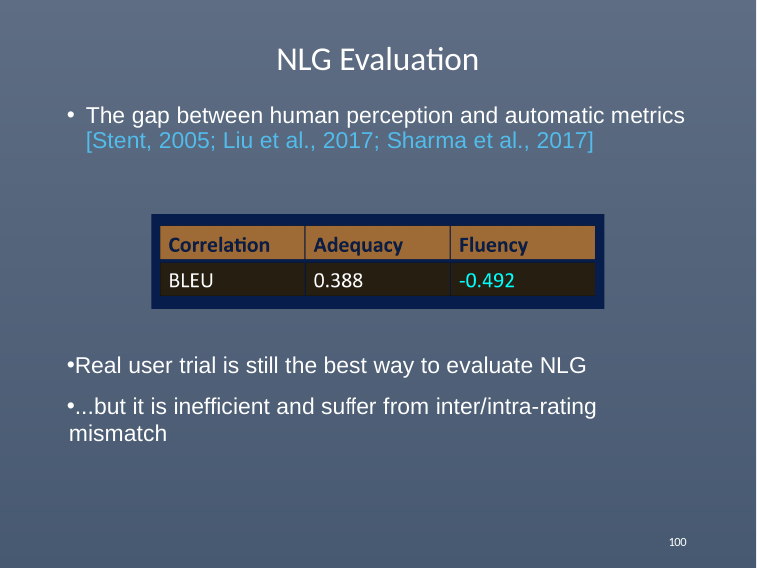

# NLG Evaluation
The gap between human perception and automatic metrics [Stent, 2005; Liu et al., 2017; Sharma et al., 2017]

Real user trial is still the best way to evaluate NLG
...but it is inefficient and suffer from inter/intra-rating mismatch

100